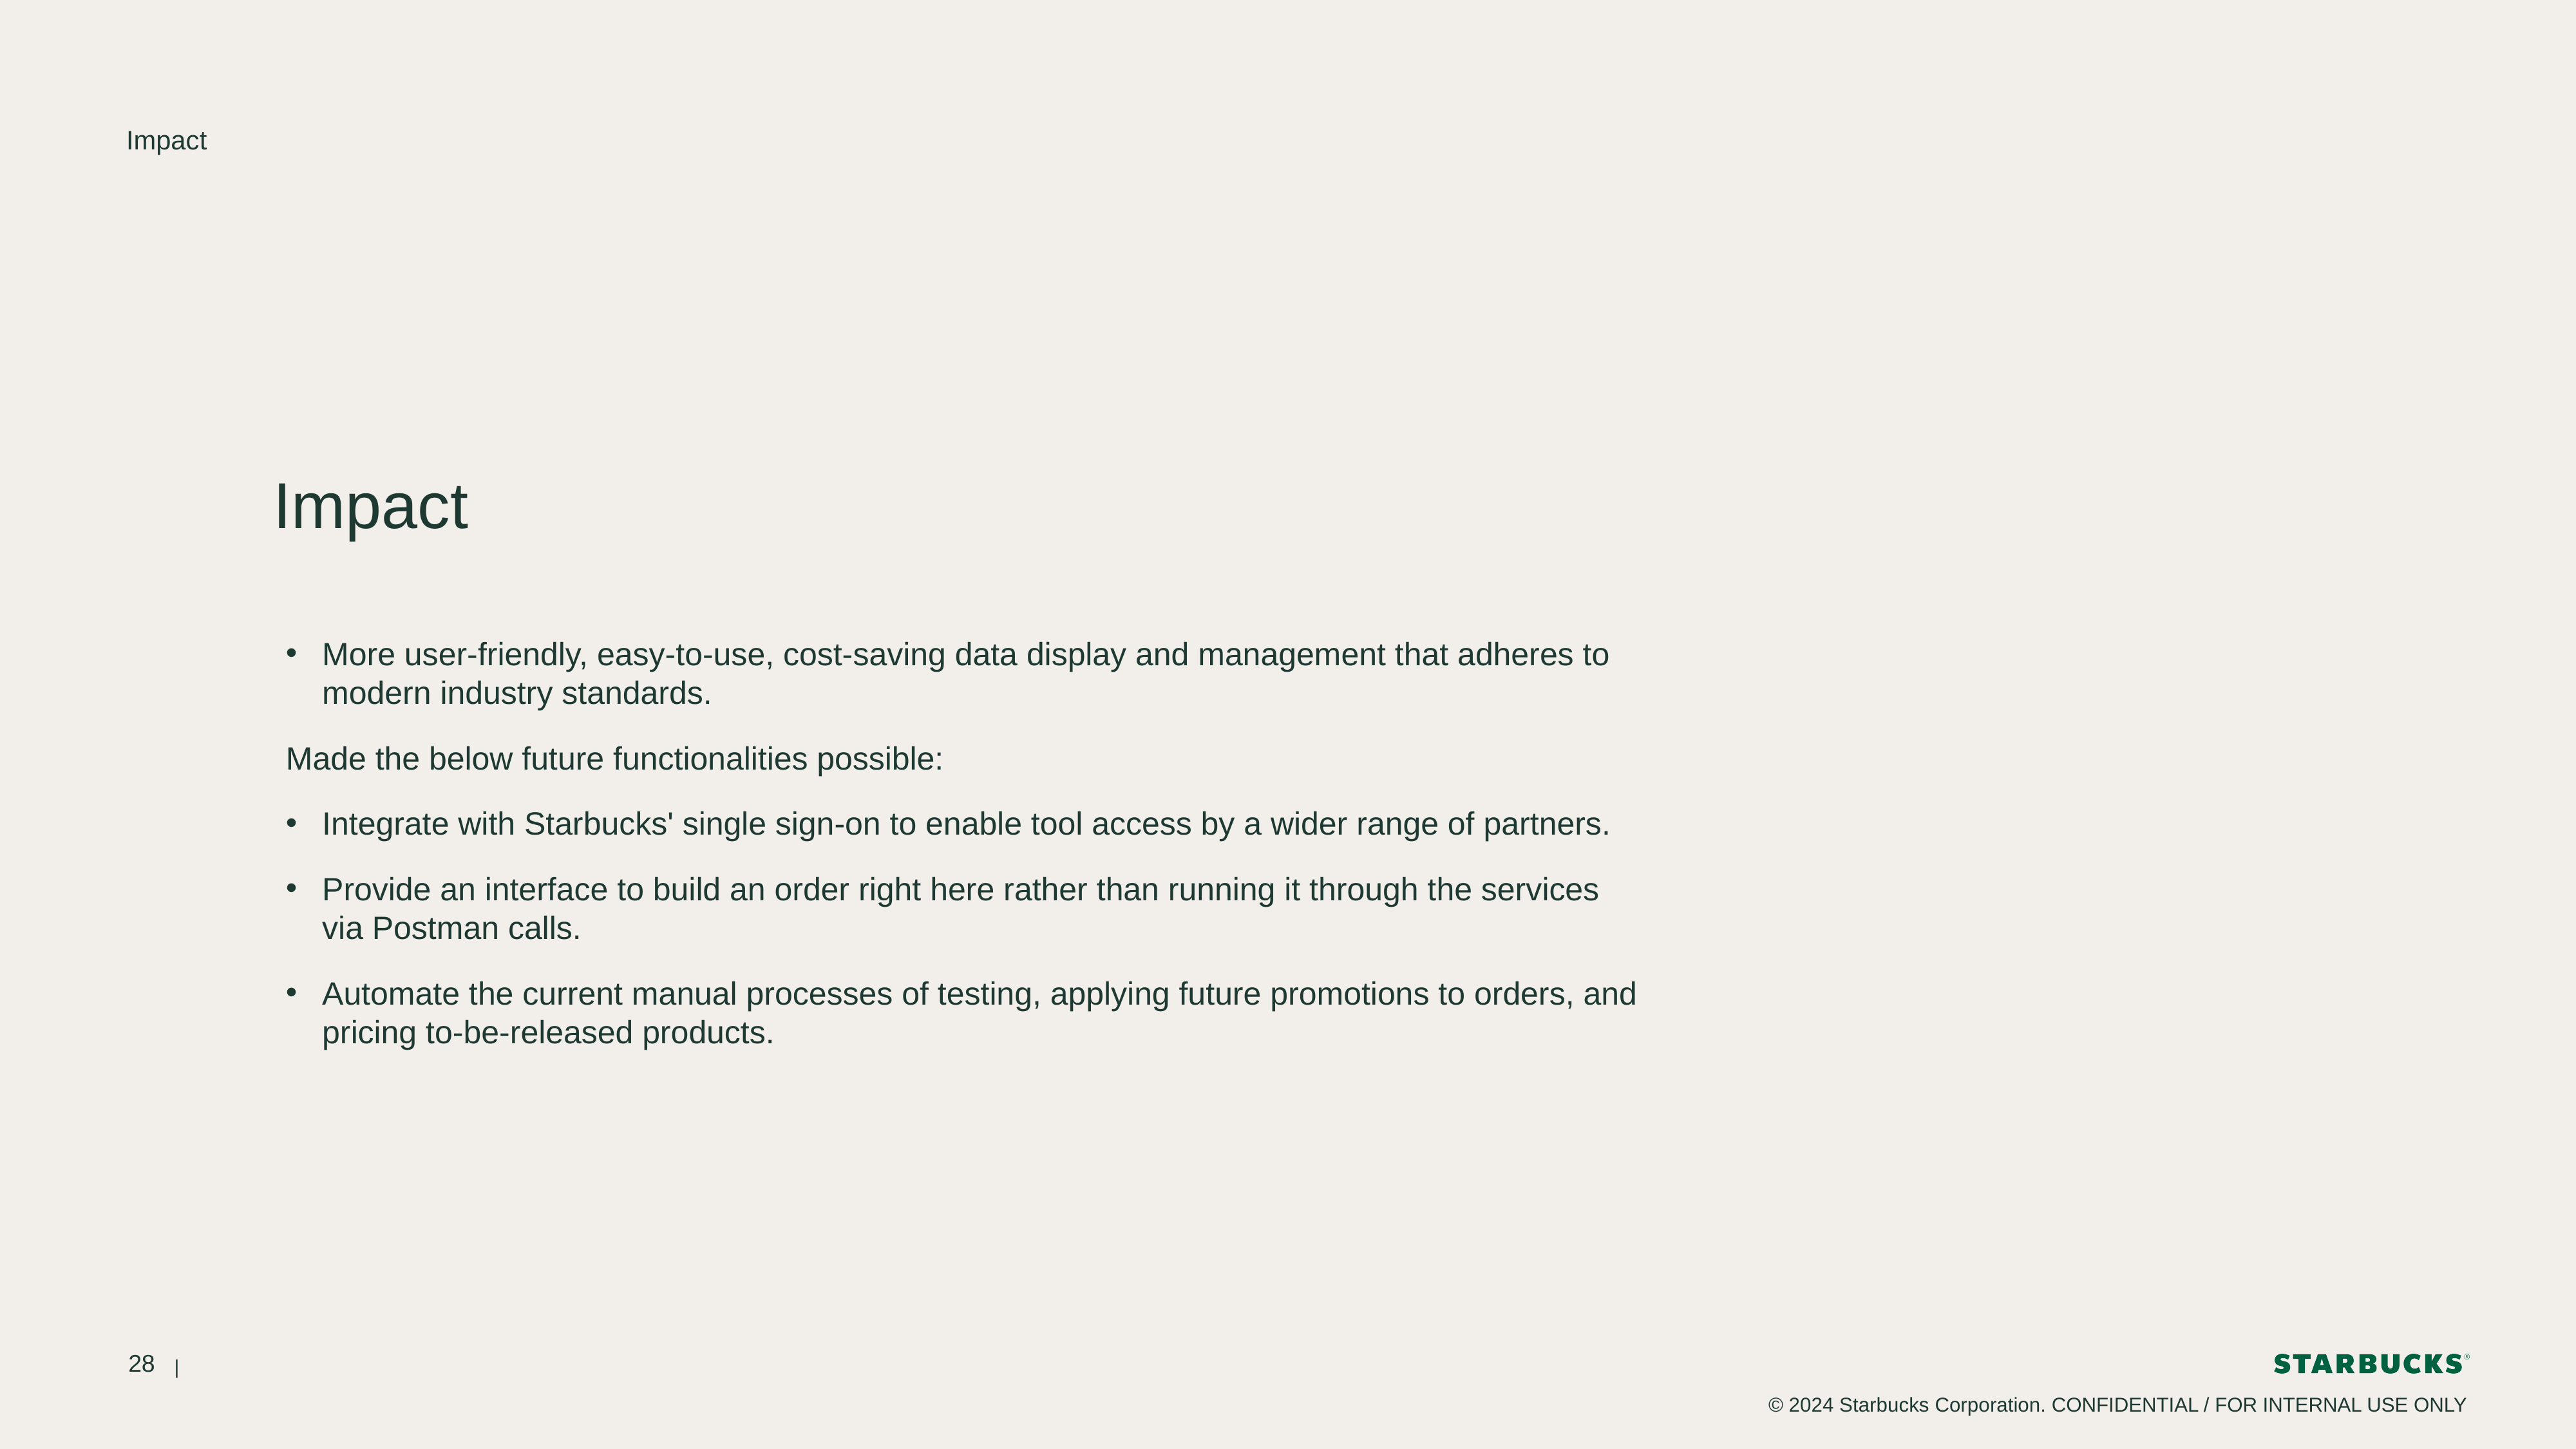

Impact
# Impact
More user-friendly, easy-to-use, cost-saving data display and management that adheres to modern industry standards.
Made the below future functionalities possible:
Integrate with Starbucks' single sign-on to enable tool access by a wider range of partners.
Provide an interface to build an order right here rather than running it through the services via Postman calls.
Automate the current manual processes of testing, applying future promotions to orders, and pricing to-be-released products.